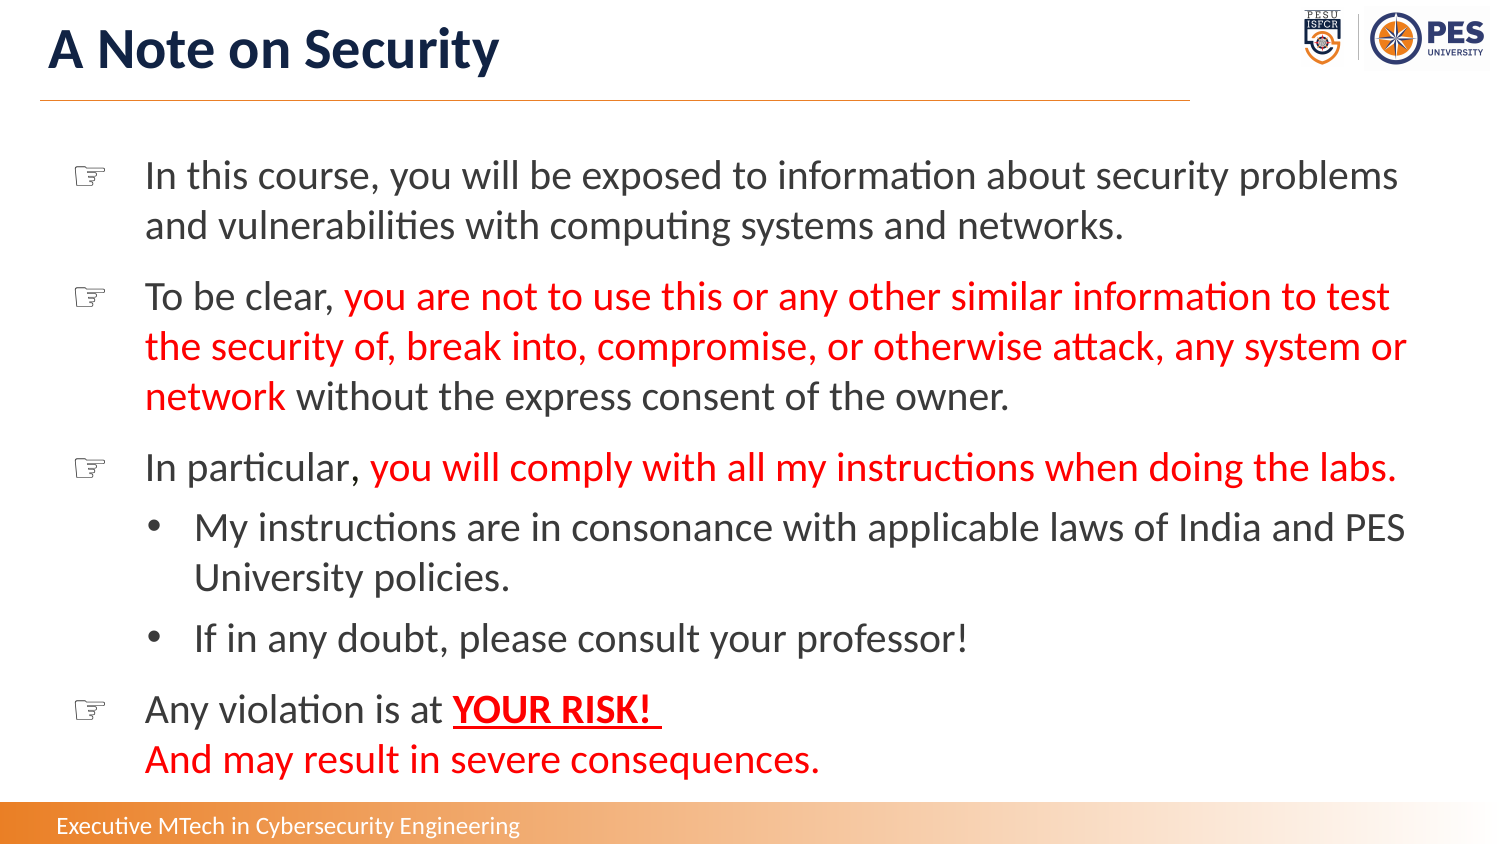

# A Note on Security
In this course, you will be exposed to information about security problems and vulnerabilities with computing systems and networks.
To be clear, you are not to use this or any other similar information to test the security of, break into, compromise, or otherwise attack, any system or network without the express consent of the owner.
In particular, you will comply with all my instructions when doing the labs.
My instructions are in consonance with applicable laws of India and PES University policies.
If in any doubt, please consult your professor!
Any violation is at YOUR RISK!
And may result in severe consequences.
5